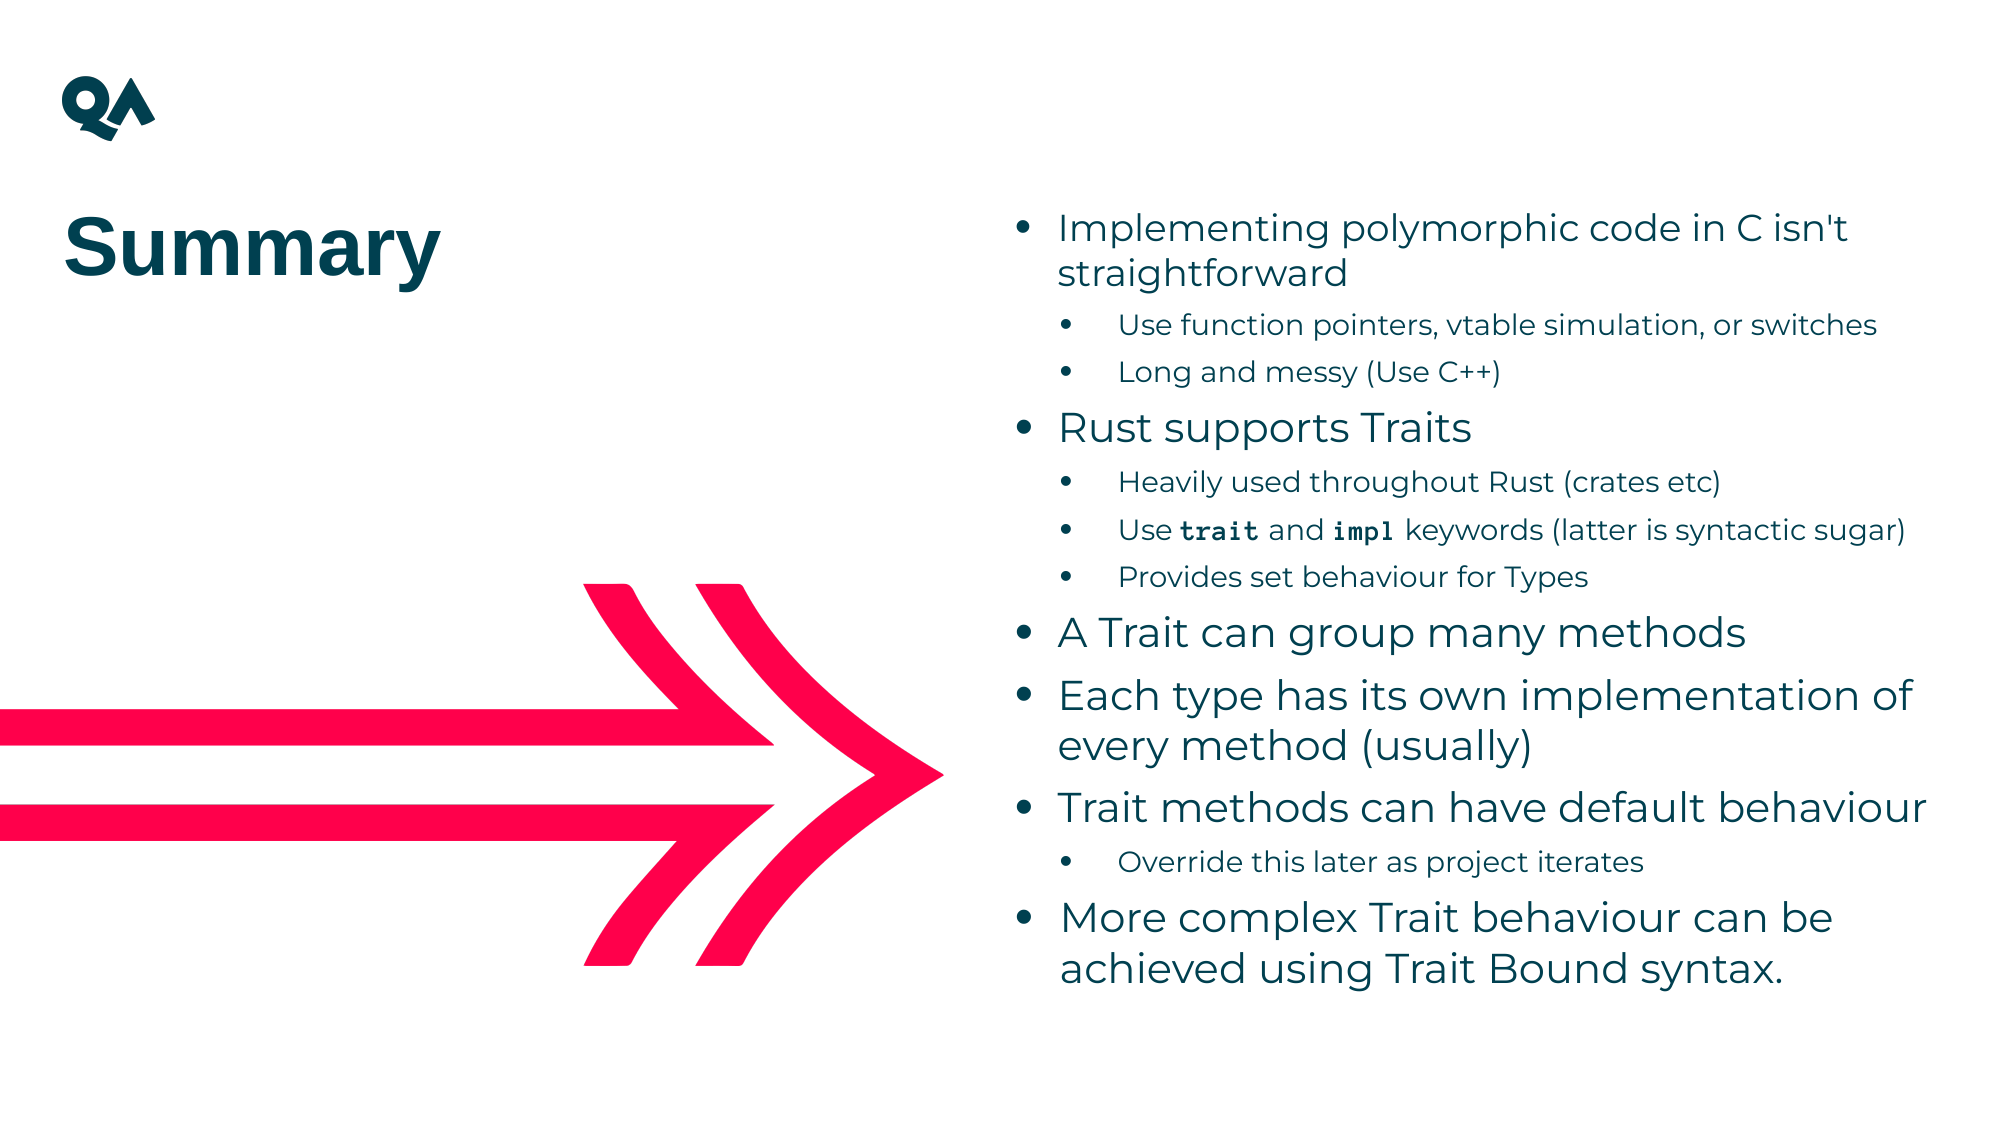

Summary
Implementing polymorphic code in C isn't straightforward
Use function pointers, vtable simulation, or switches
Long and messy (Use C++)
Rust supports Traits
Heavily used throughout Rust (crates etc)
Use trait and impl keywords (latter is syntactic sugar)
Provides set behaviour for Types
A Trait can group many methods
Each type has its own implementation of every method (usually)
Trait methods can have default behaviour
Override this later as project iterates
More complex Trait behaviour can be achieved using Trait Bound syntax.